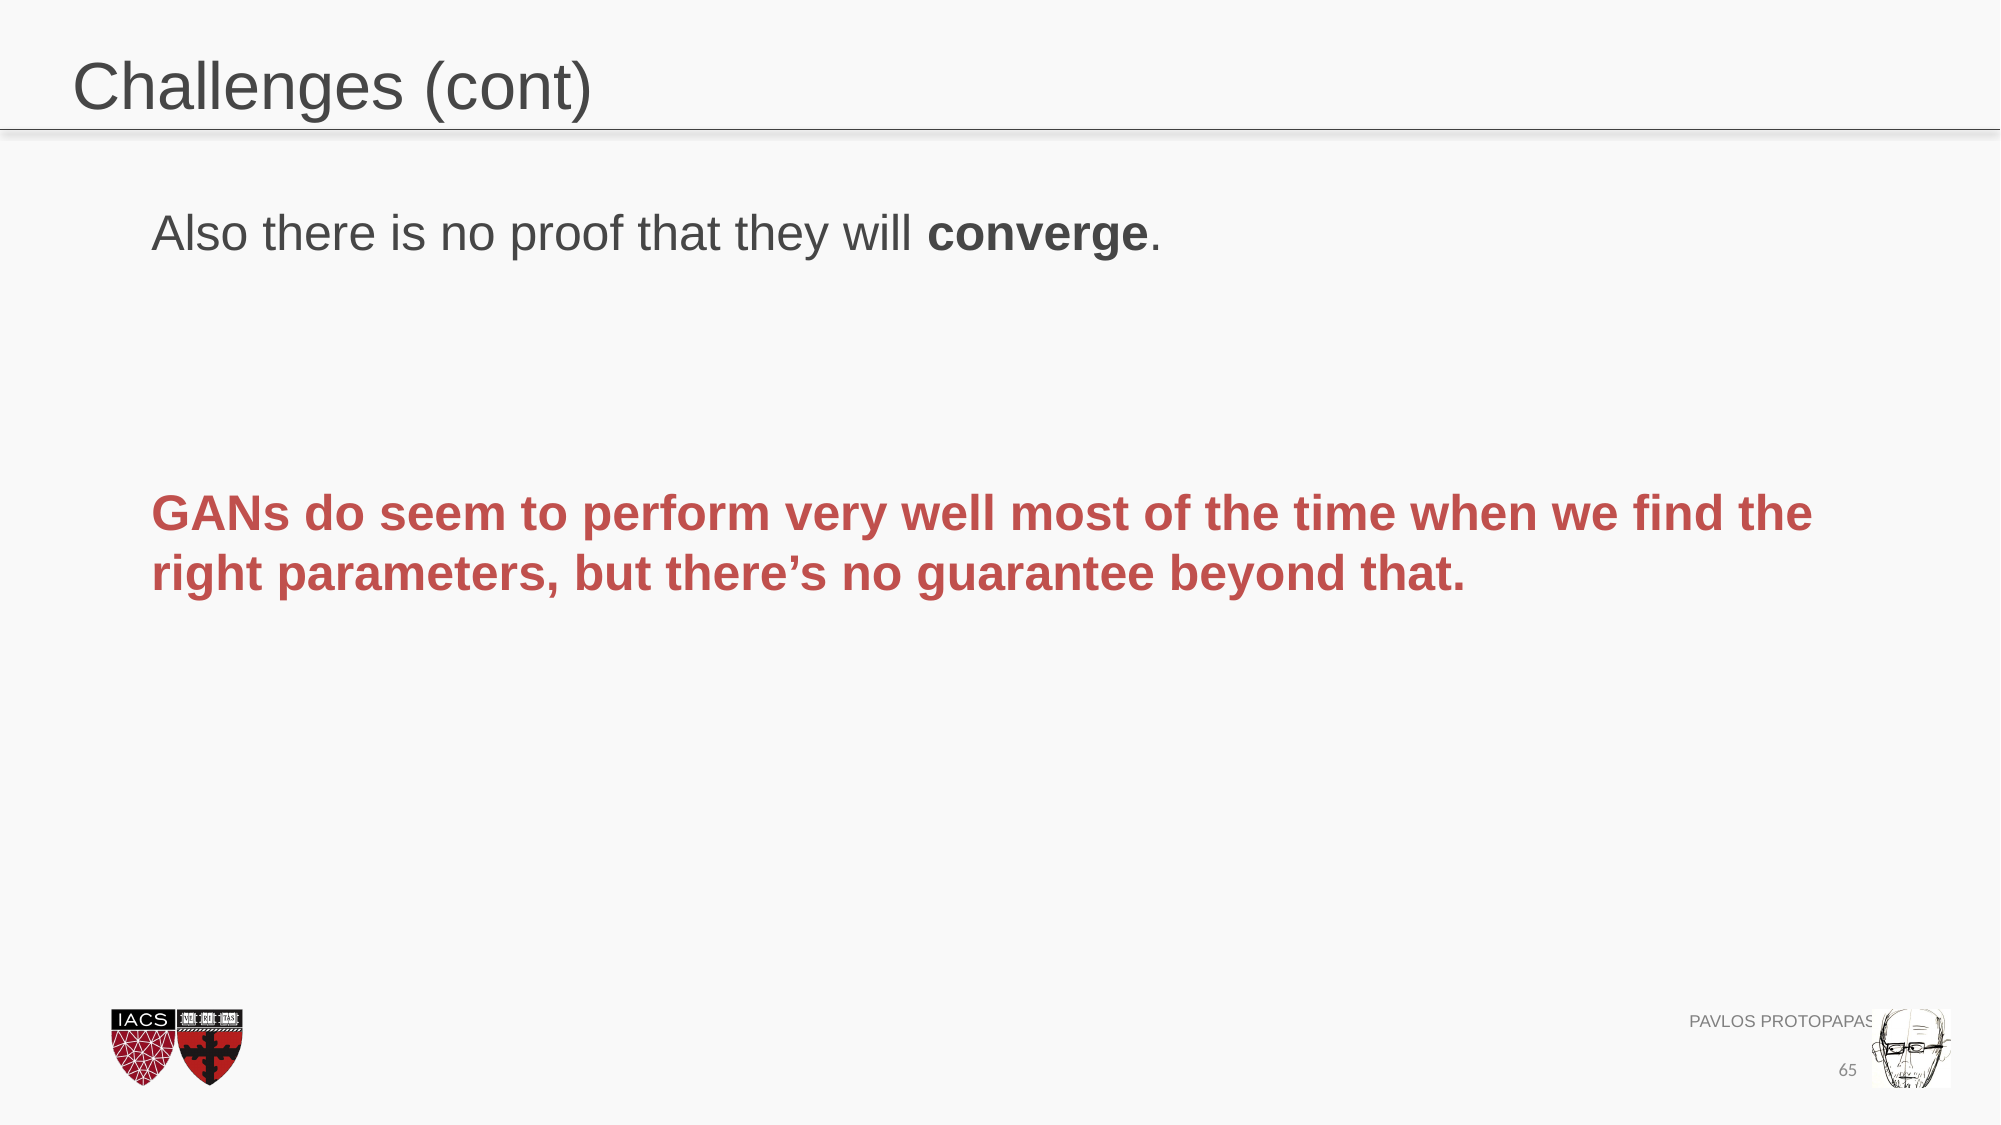

# Challenges (cont)
Also there is no proof that they will converge.

GANs do seem to perform very well most of the time when we find the right parameters, but there’s no guarantee beyond that.
65